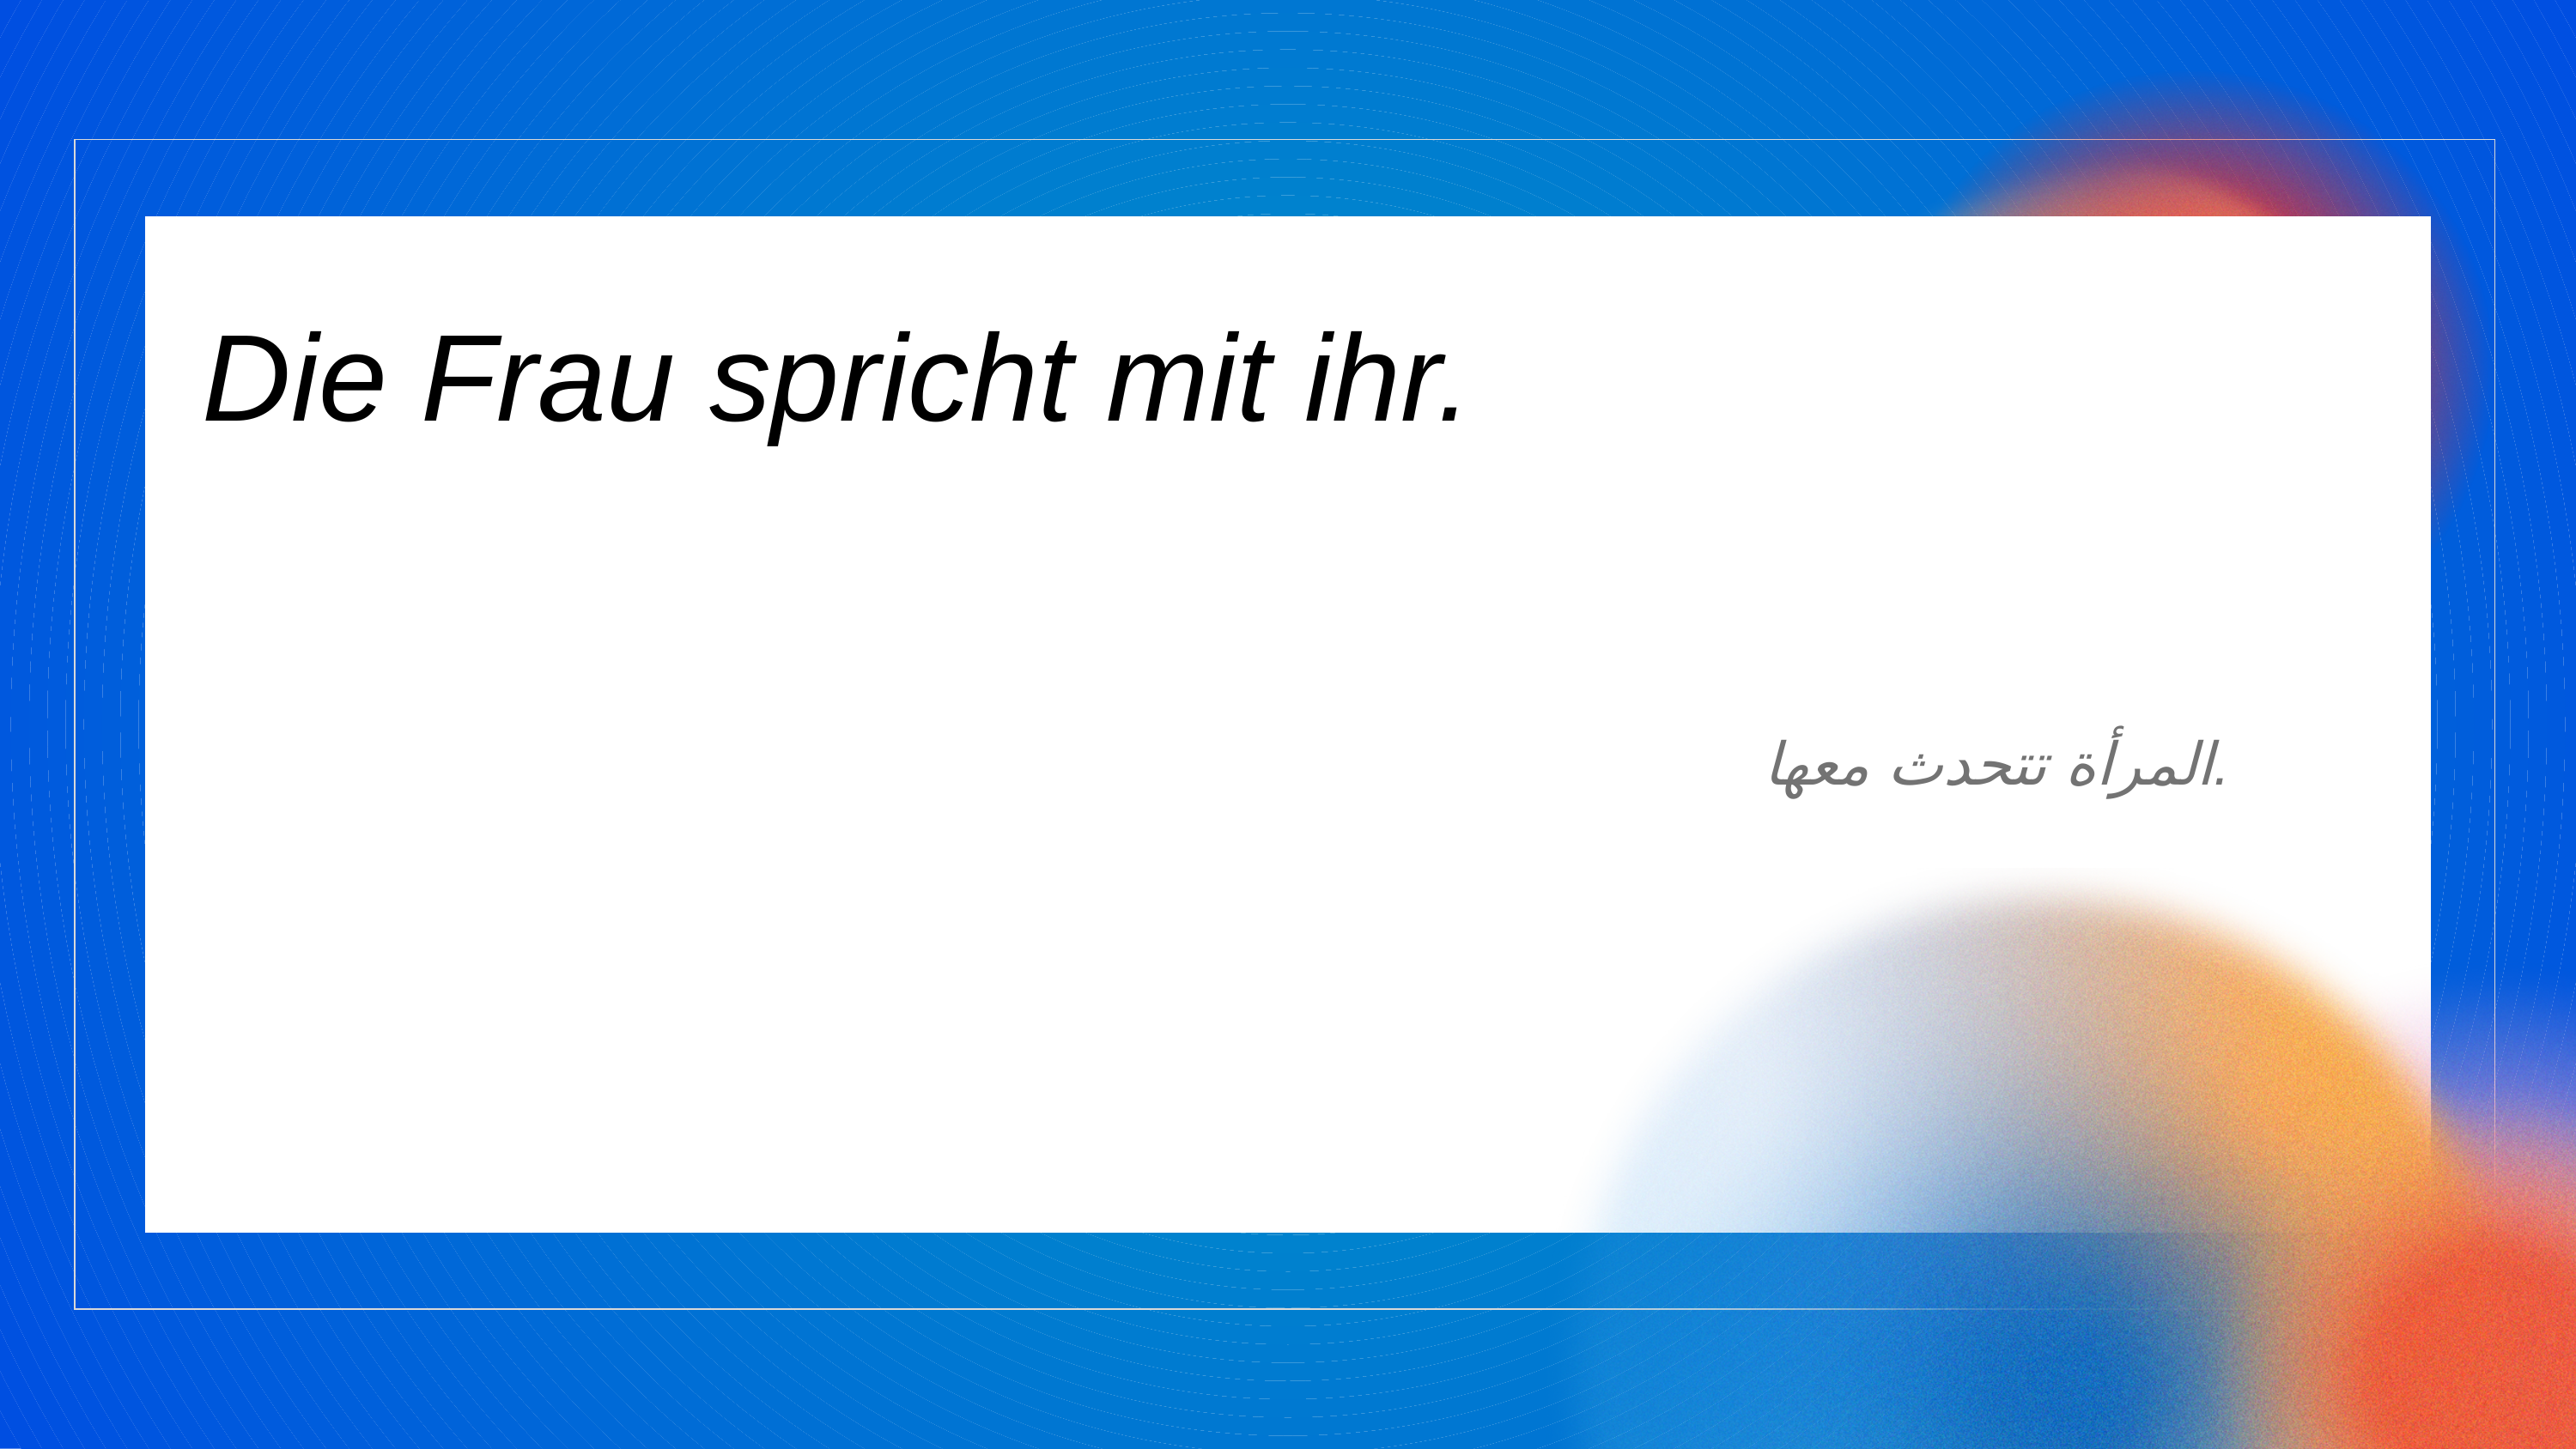

Die Frau spricht mit ihr.

المرأة تتحدث معها.